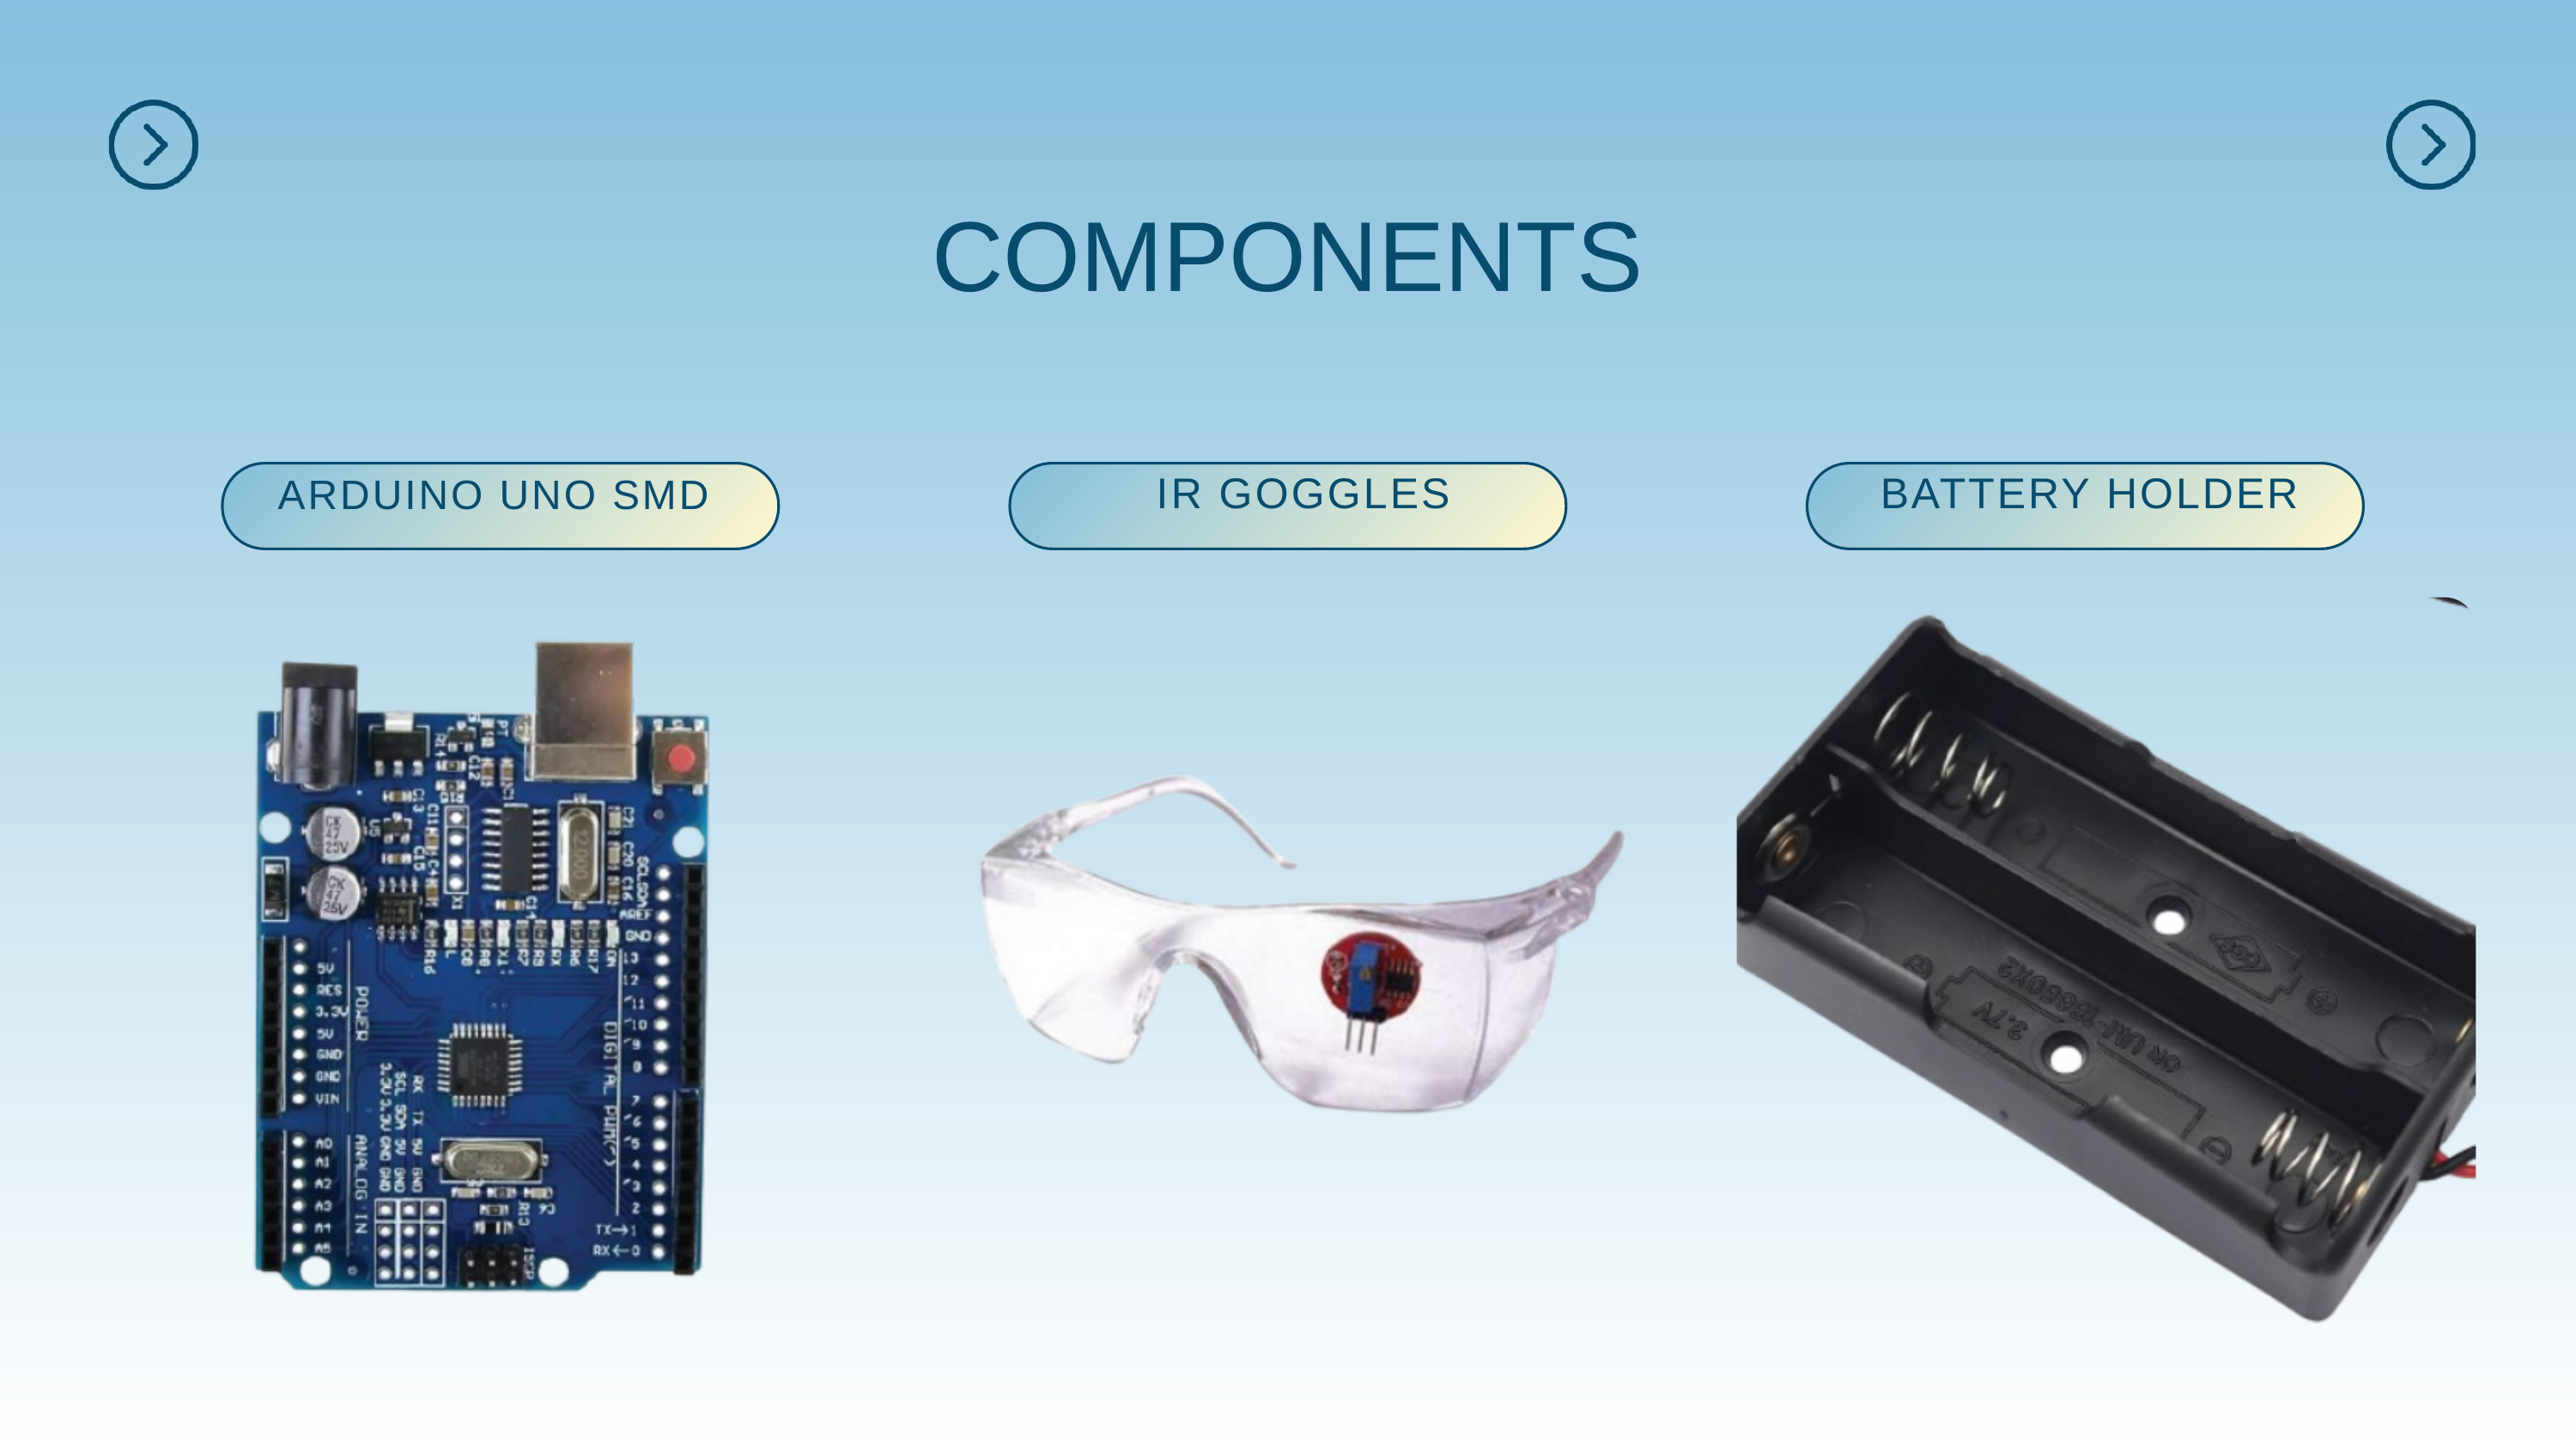

COMPONENTS

    ARDUINO UNO SMD

          IR GOGGLES

     BATTERY HOLDER